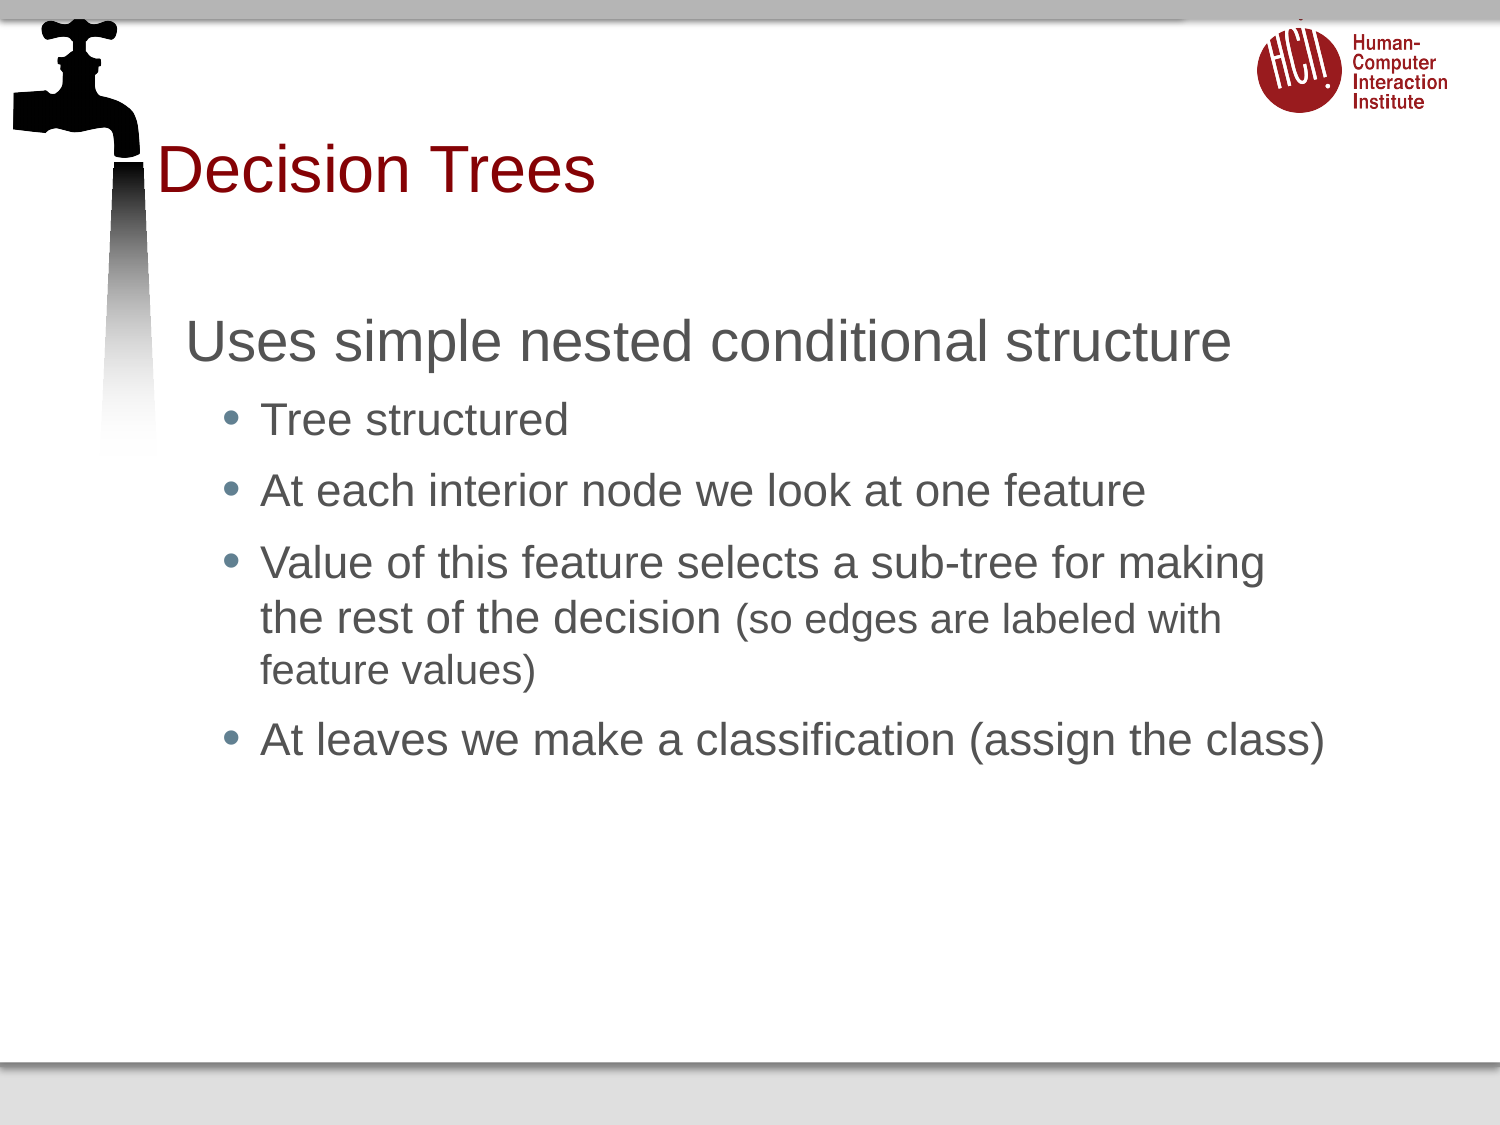

# Decision Trees
Uses simple nested conditional structure
Tree structured
At each interior node we look at one feature
Value of this feature selects a sub-tree for making the rest of the decision (so edges are labeled with feature values)
At leaves we make a classification (assign the class)